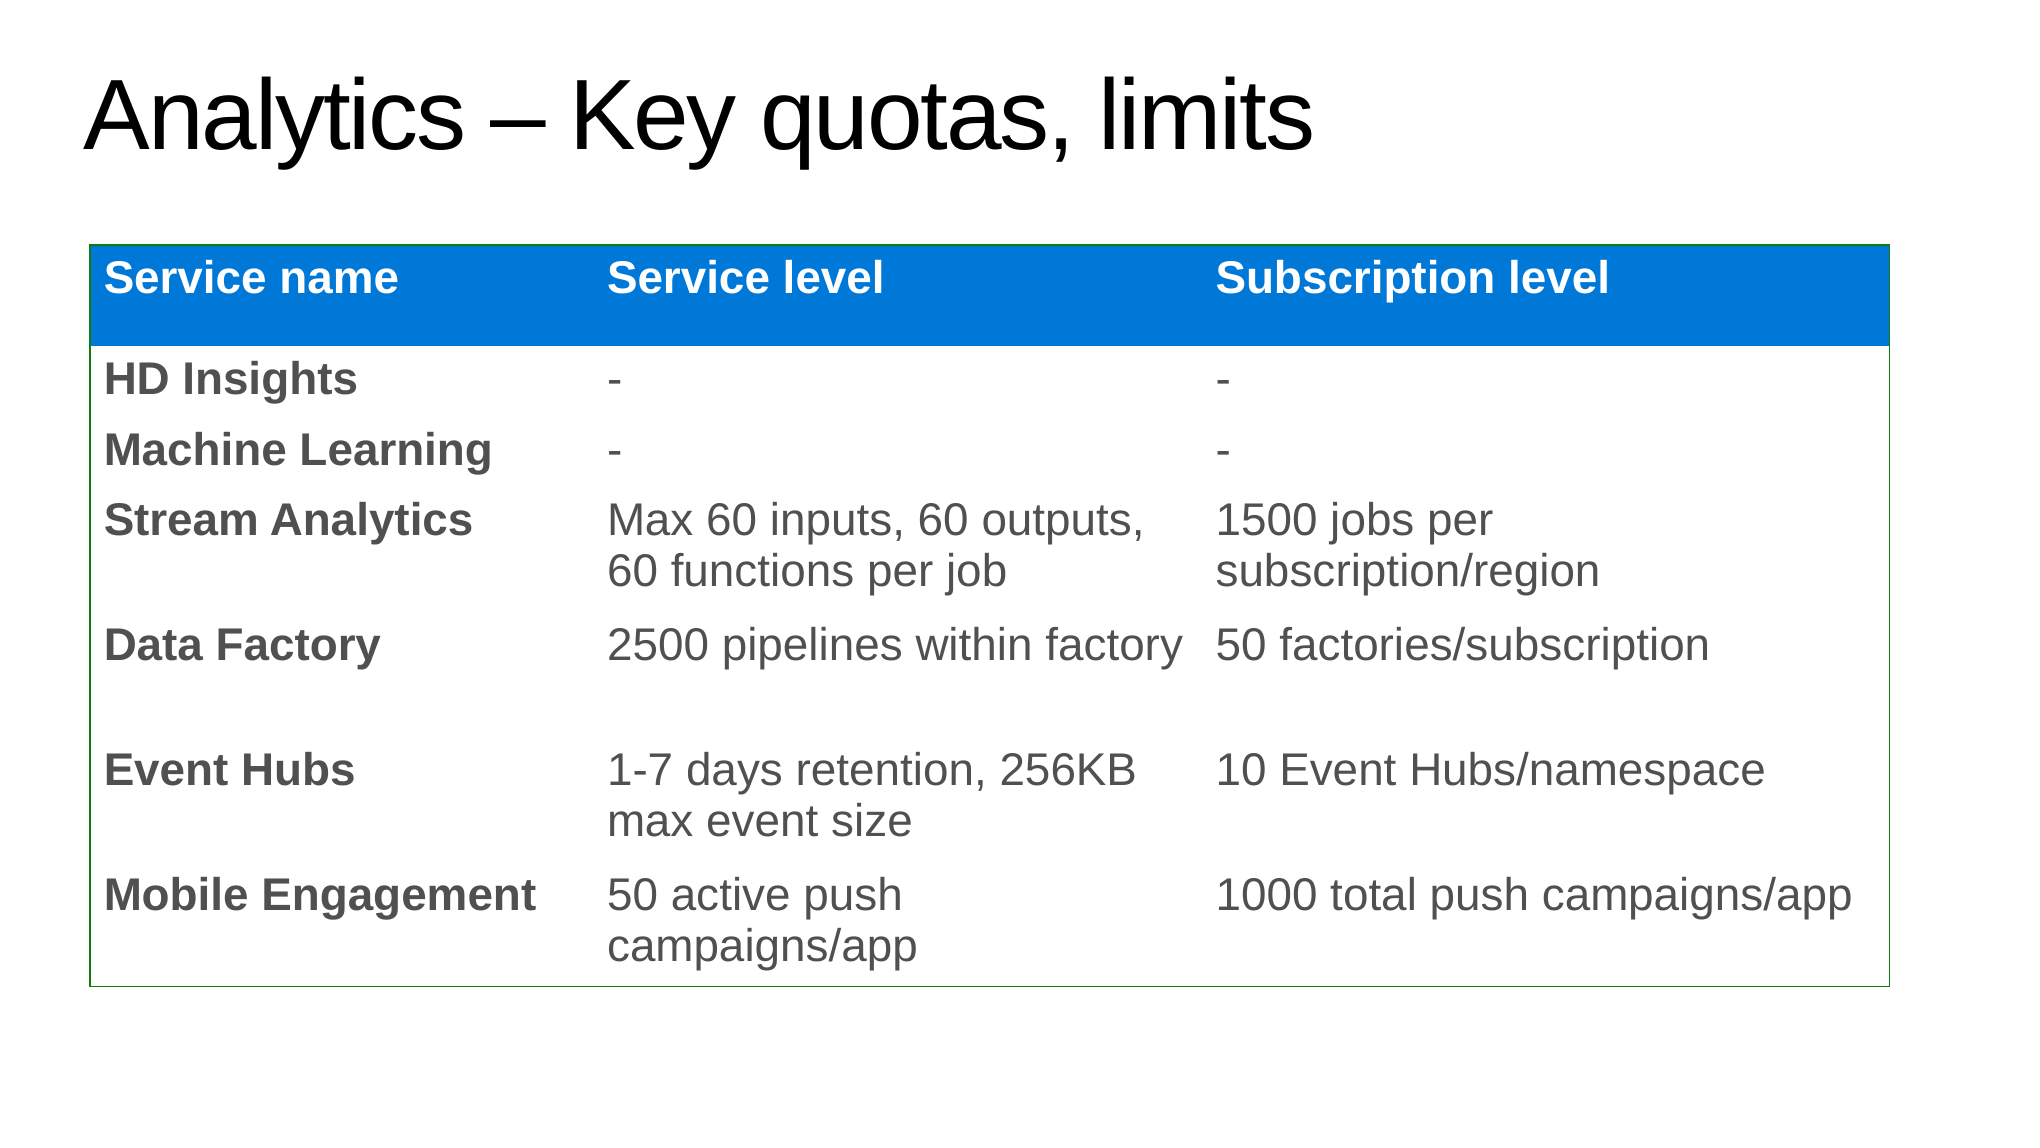

# Analytics – Key quotas, limits
| Service name | Service level | Subscription level |
| --- | --- | --- |
| HD Insights | - | - |
| Machine Learning | - | - |
| Stream Analytics | Max 60 inputs, 60 outputs, 60 functions per job | 1500 jobs per subscription/region |
| Data Factory | 2500 pipelines within factory | 50 factories/subscription |
| Event Hubs | 1-7 days retention, 256KB max event size | 10 Event Hubs/namespace |
| Mobile Engagement | 50 active push campaigns/app | 1000 total push campaigns/app |